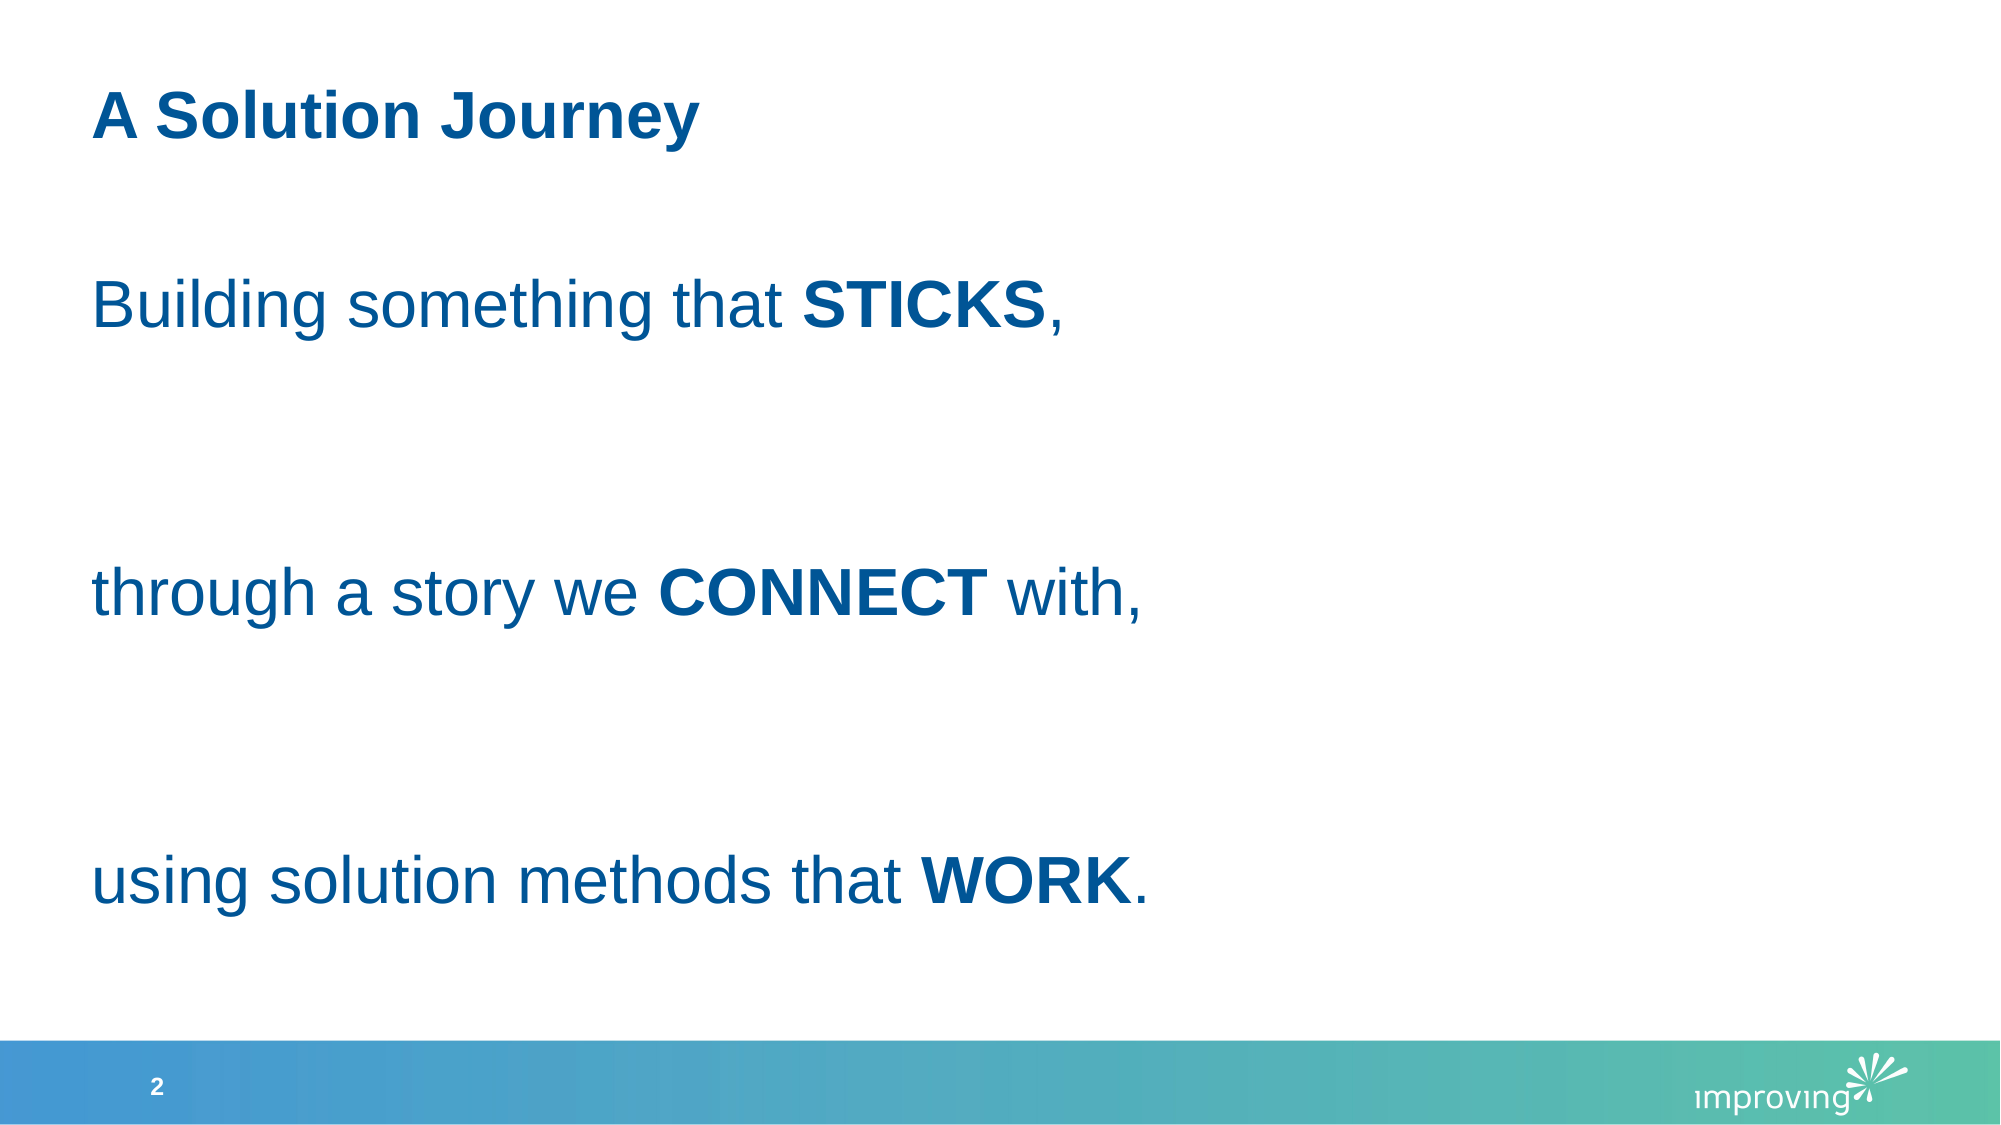

A Solution Journey
# Building something that STICKS, through a story we CONNECT with, using solution methods that WORK.